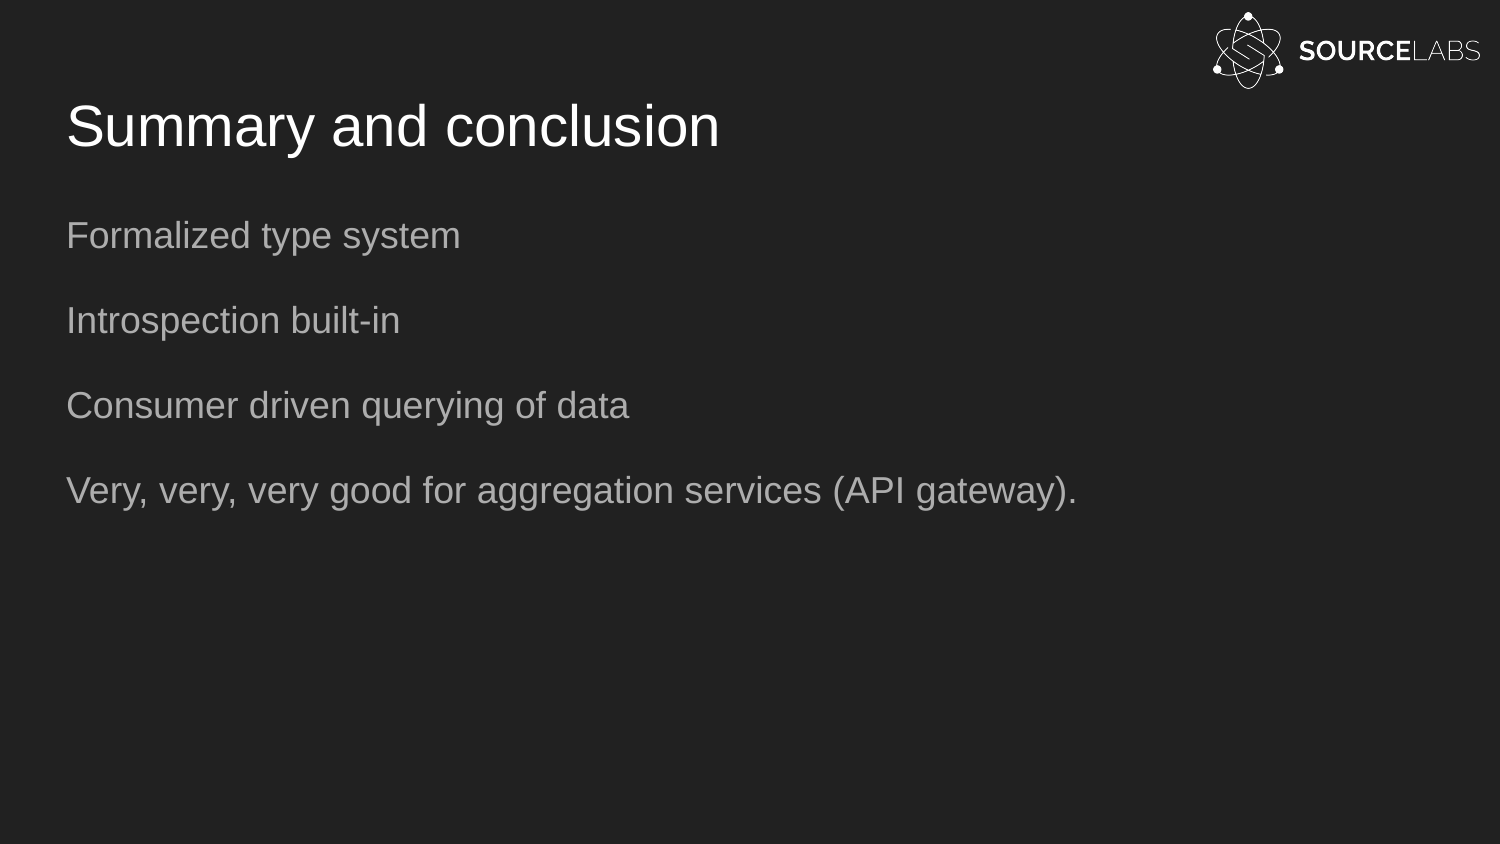

# Summary and conclusion
Formalized type system
Introspection built-in
Consumer driven querying of data
Very, very, very good for aggregation services (API gateway).